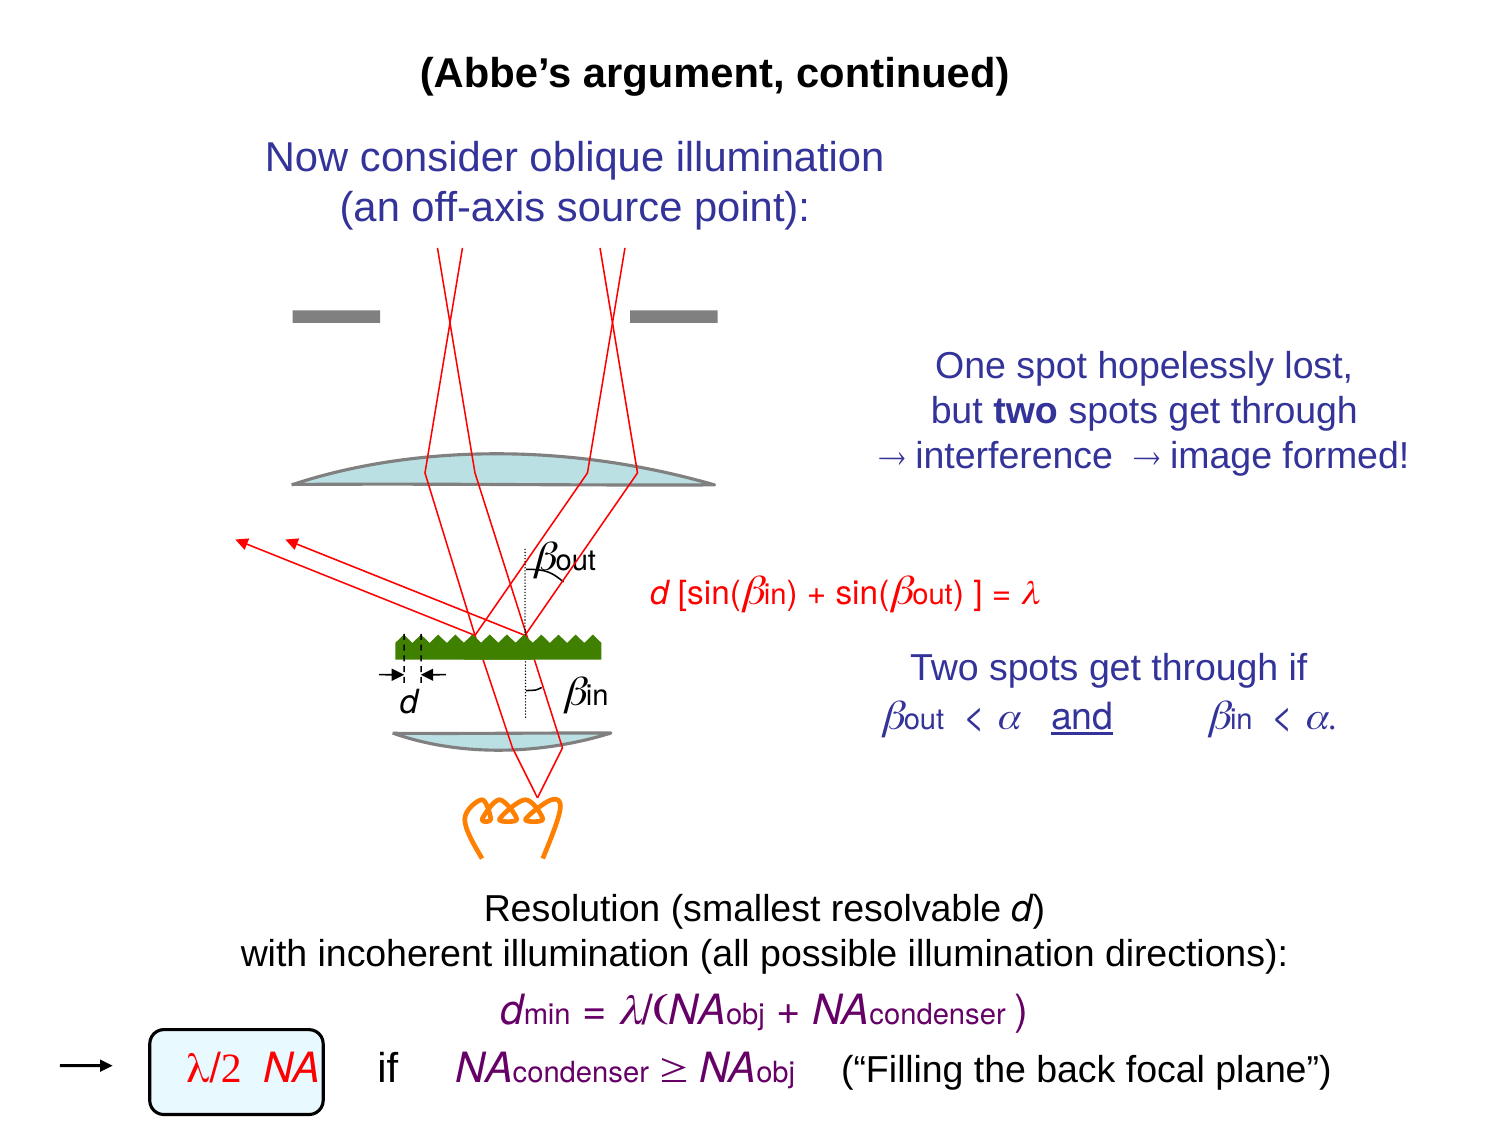

(Abbe’s argument, continued)
Now consider oblique illumination
(an off-axis source point):

One spot hopelessly lost,
but two spots get through
→ interference  → image formed!

βout

d [sin(βin) + sin(βout) ] = λ

Two spots get through if
βout < α   and     βin < α.
βin
d

Resolution (smallest resolvable d)
with incoherent illumination (all possible illumination directions):
dmin = λ/(NAobj + NAcondenser )
λ/2 NA     if     NAcondenser ≥ NAobj     (“Filling the back focal plane”)